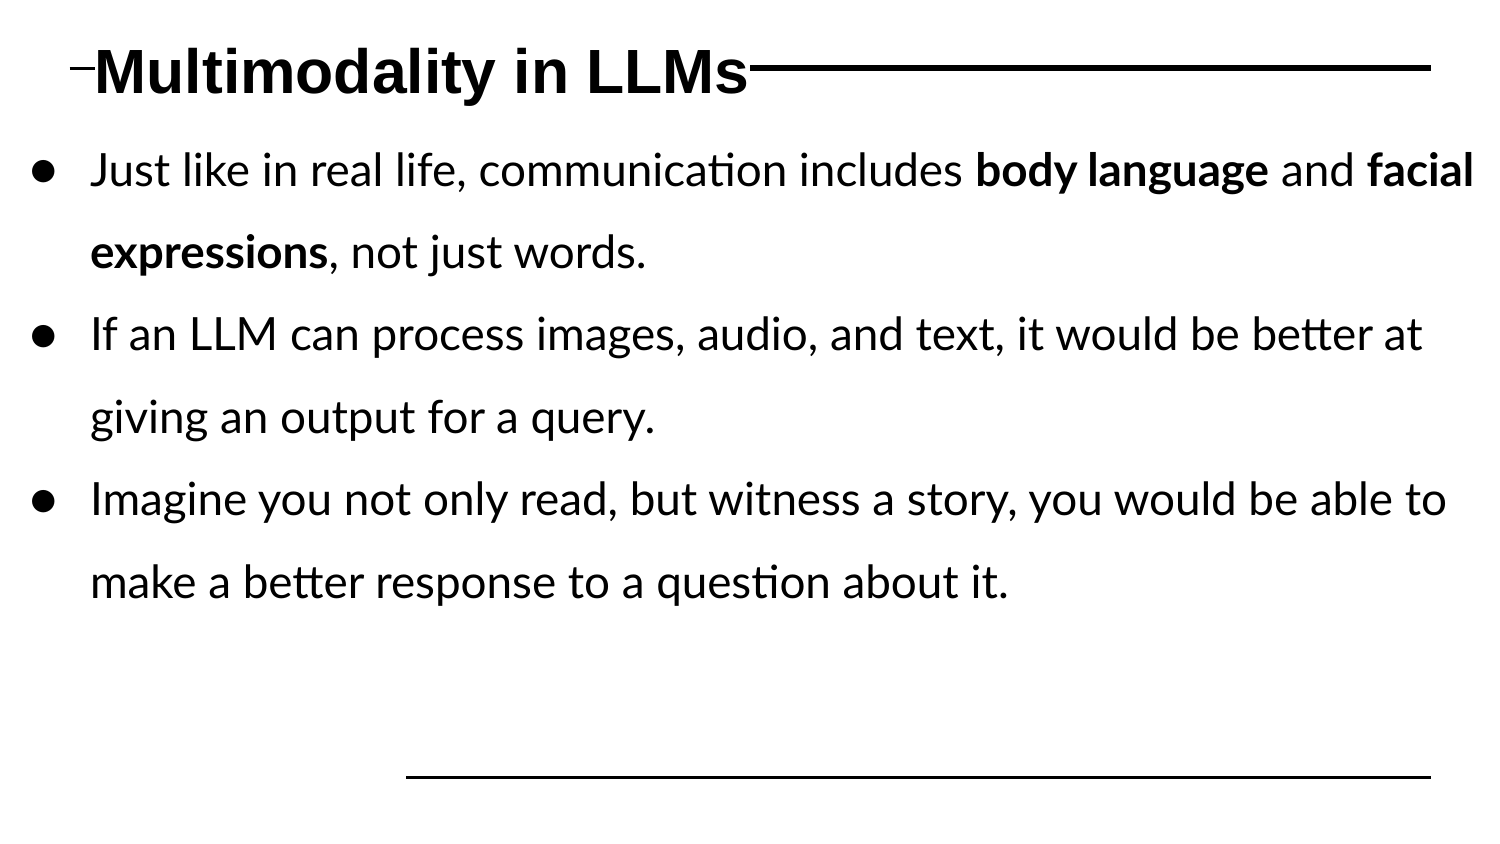

# Multimodality in LLMs
Just like in real life, communication includes body language and facial expressions, not just words.
If an LLM can process images, audio, and text, it would be better at giving an output for a query.
Imagine you not only read, but witness a story, you would be able to make a better response to a question about it.